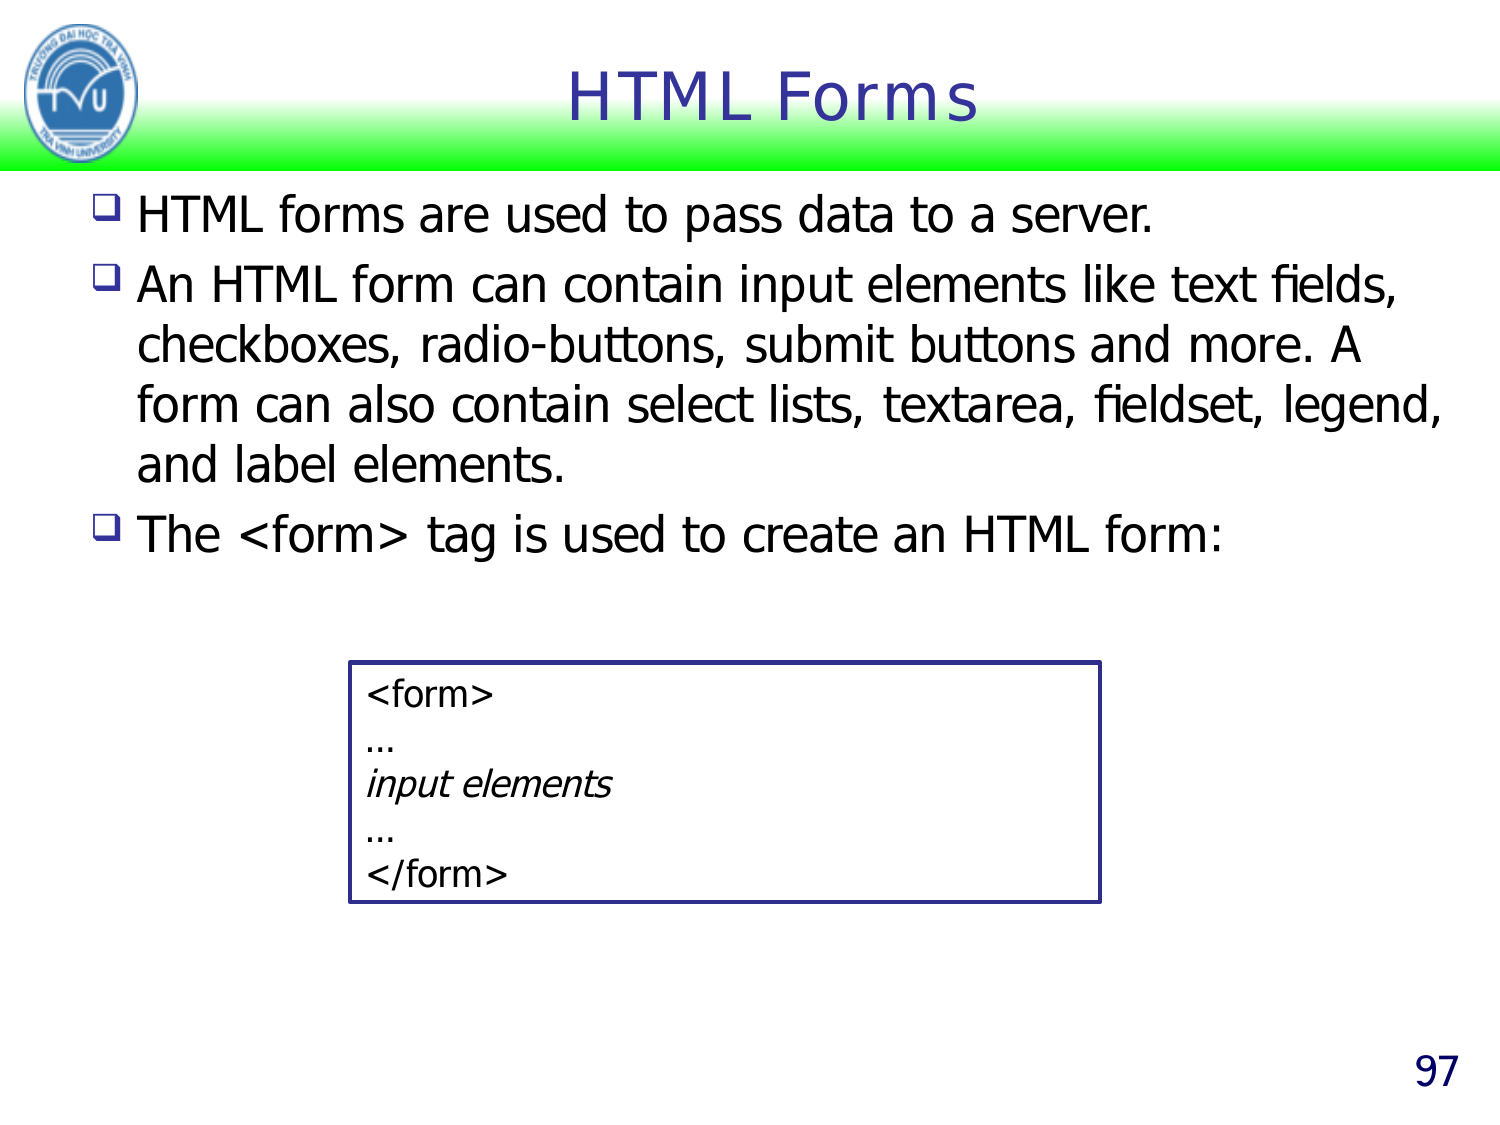

# HTML Forms
HTML forms are used to pass data to a server.
An HTML form can contain input elements like text fields, checkboxes, radio-buttons, submit buttons and more. A form can also contain select lists, textarea, fieldset, legend, and label elements.
The <form> tag is used to create an HTML form:

<form>
…
input elements
…
</form>
97